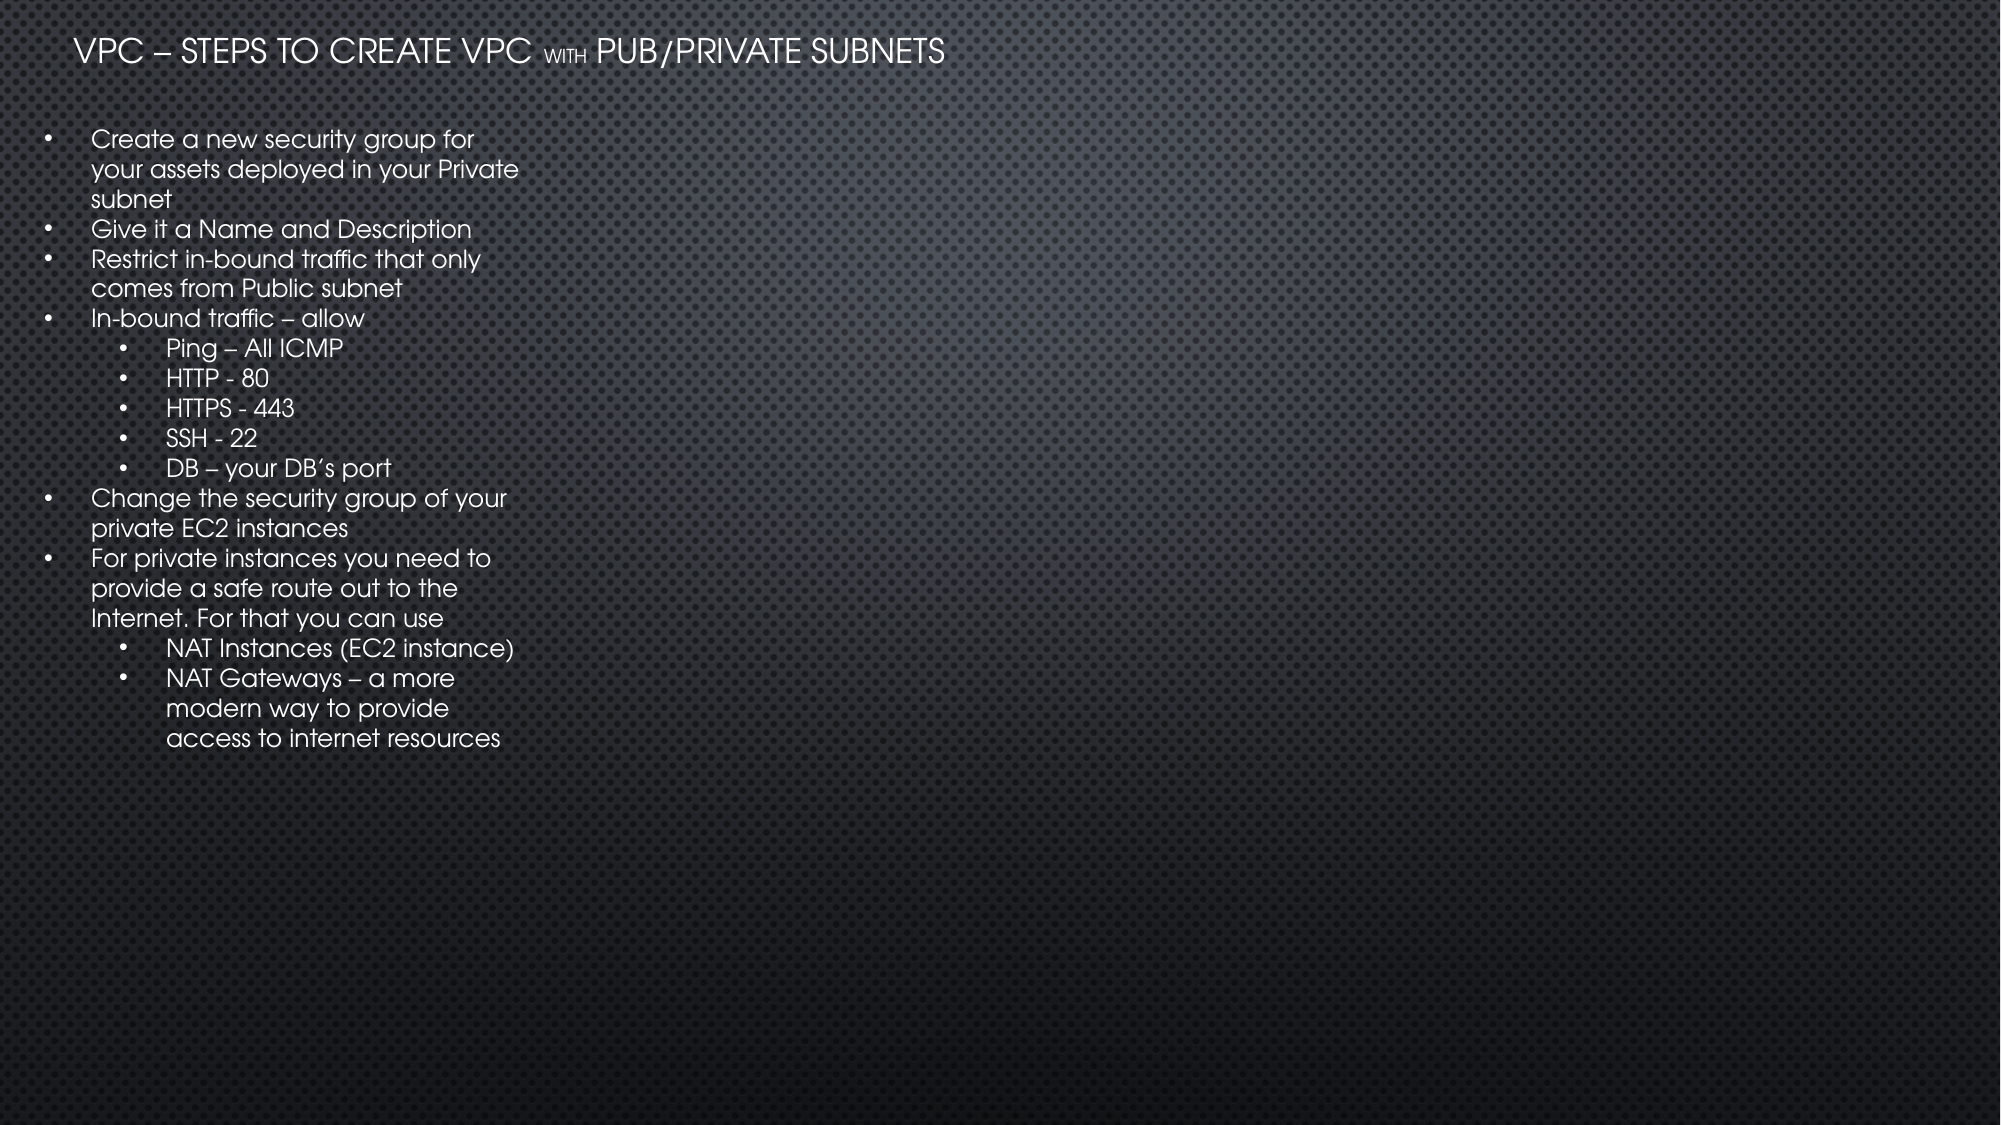

# VPC – steps to create vpc with pub/private subnets
Create a new security group for your assets deployed in your Private subnet
Give it a Name and Description
Restrict in-bound traffic that only comes from Public subnet
In-bound traffic – allow
Ping – All ICMP
HTTP - 80
HTTPS - 443
SSH - 22
DB – your DB’s port
Change the security group of your private EC2 instances
For private instances you need to provide a safe route out to the Internet. For that you can use
NAT Instances (EC2 instance)
NAT Gateways – a more modern way to provide access to internet resources